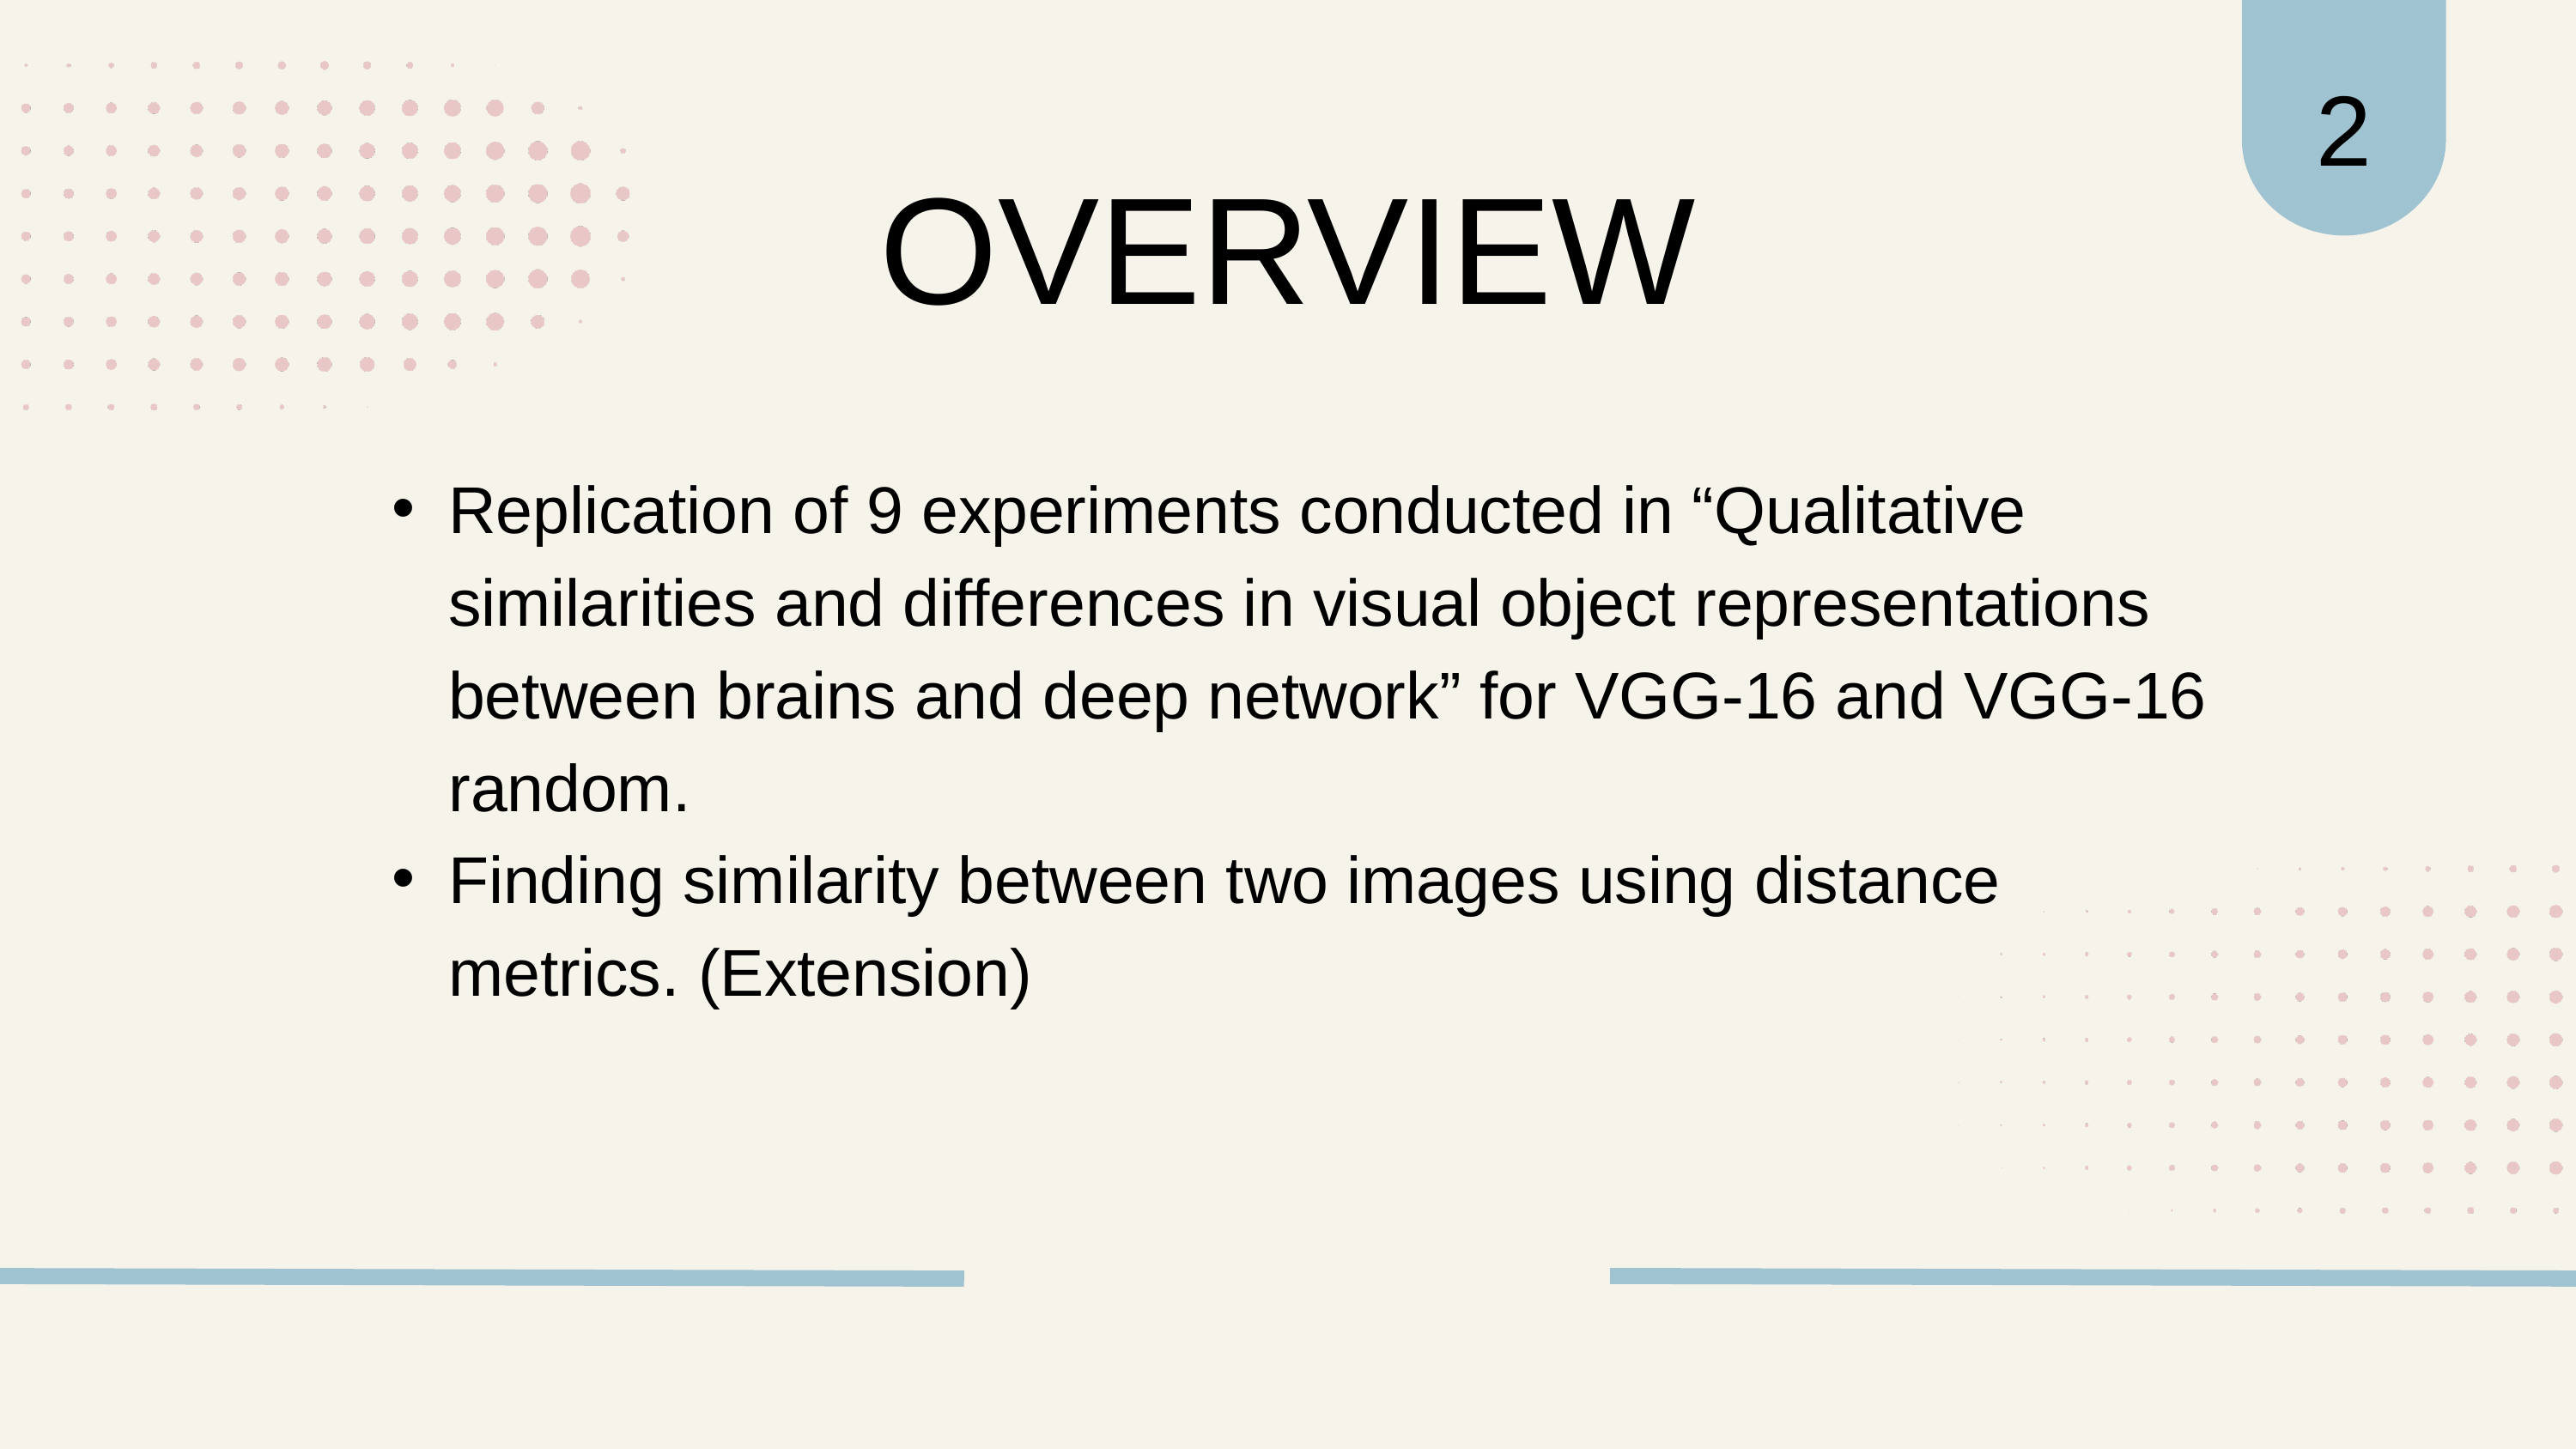

2

OVERVIEW
Replication of 9 experiments conducted in “Qualitative similarities and differences in visual object representations between brains and deep network” for VGG-16 and VGG-16 random.
Finding similarity between two images using distance metrics. (Extension)